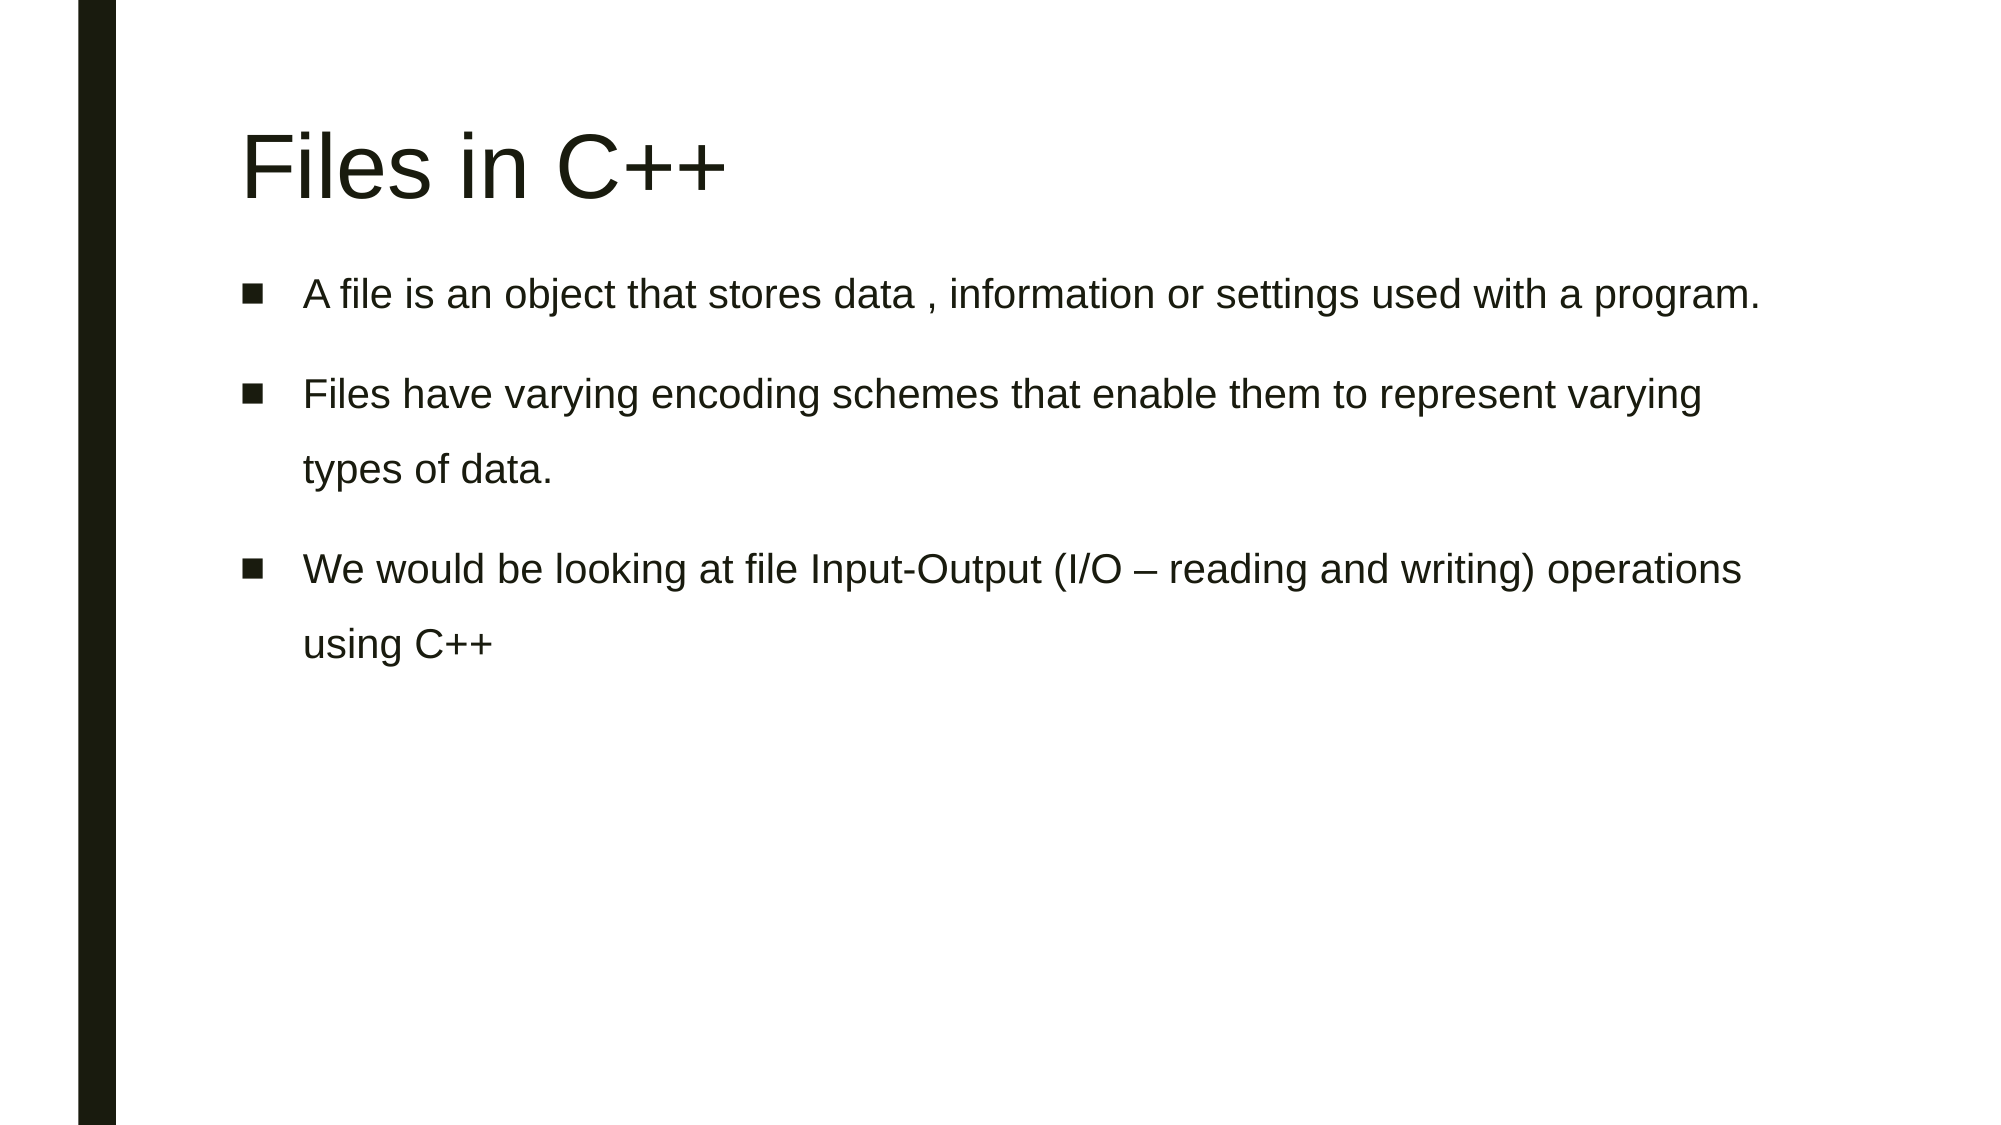

# Files in C++
A file is an object that stores data , information or settings used with a program.
Files have varying encoding schemes that enable them to represent varying types of data.
We would be looking at file Input-Output (I/O – reading and writing) operations using C++